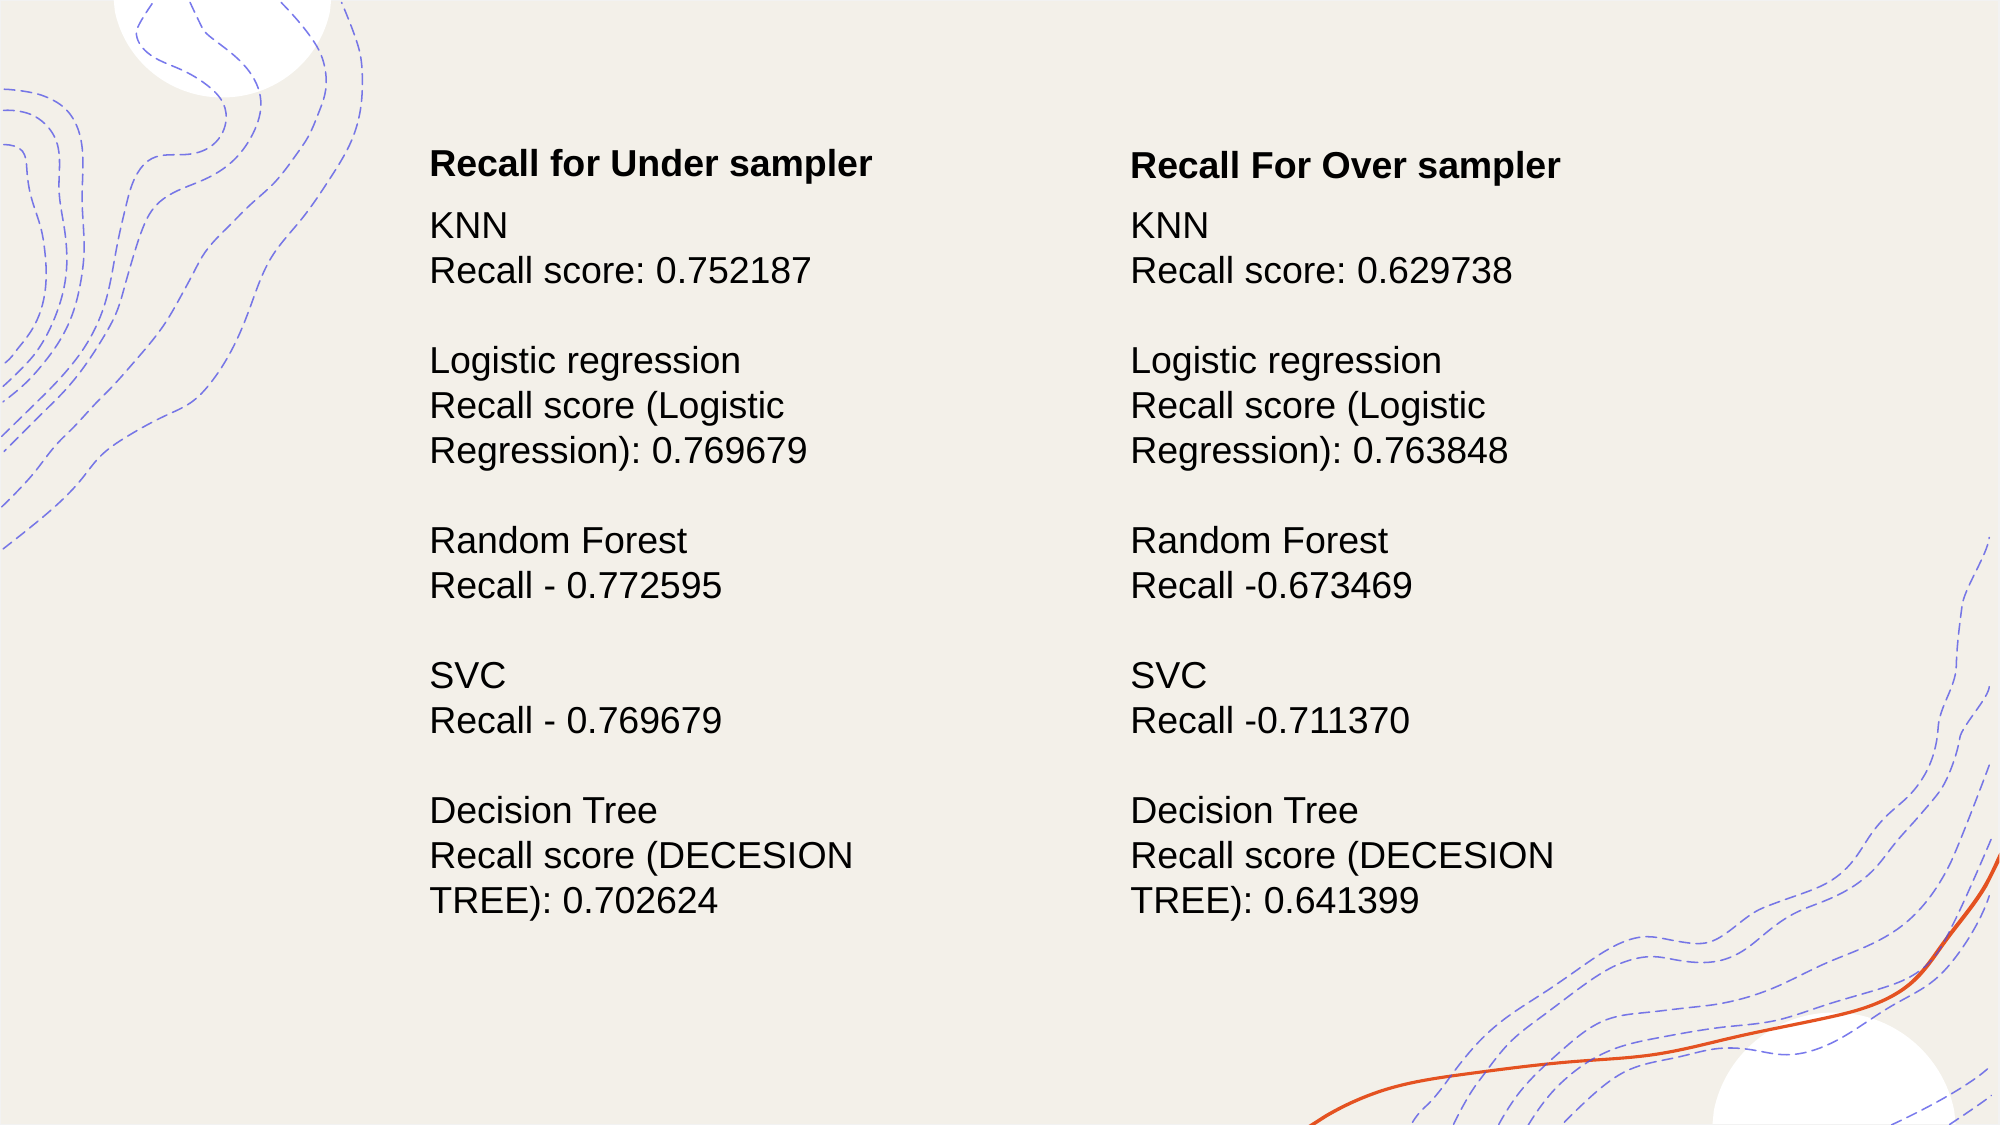

Recall for Under sampler

Recall For Over sampler
KNN
Recall score: 0.752187

Logistic regression
Recall score (Logistic Regression): 0.769679

Random Forest
Recall - 0.772595

SVC
Recall - 0.769679

Decision Tree
Recall score (DECESION TREE): 0.702624

KNN
Recall score: 0.629738

Logistic regression
Recall score (Logistic Regression): 0.763848

Random Forest
Recall -0.673469

SVC
Recall -0.711370

Decision Tree
Recall score (DECESION TREE): 0.641399